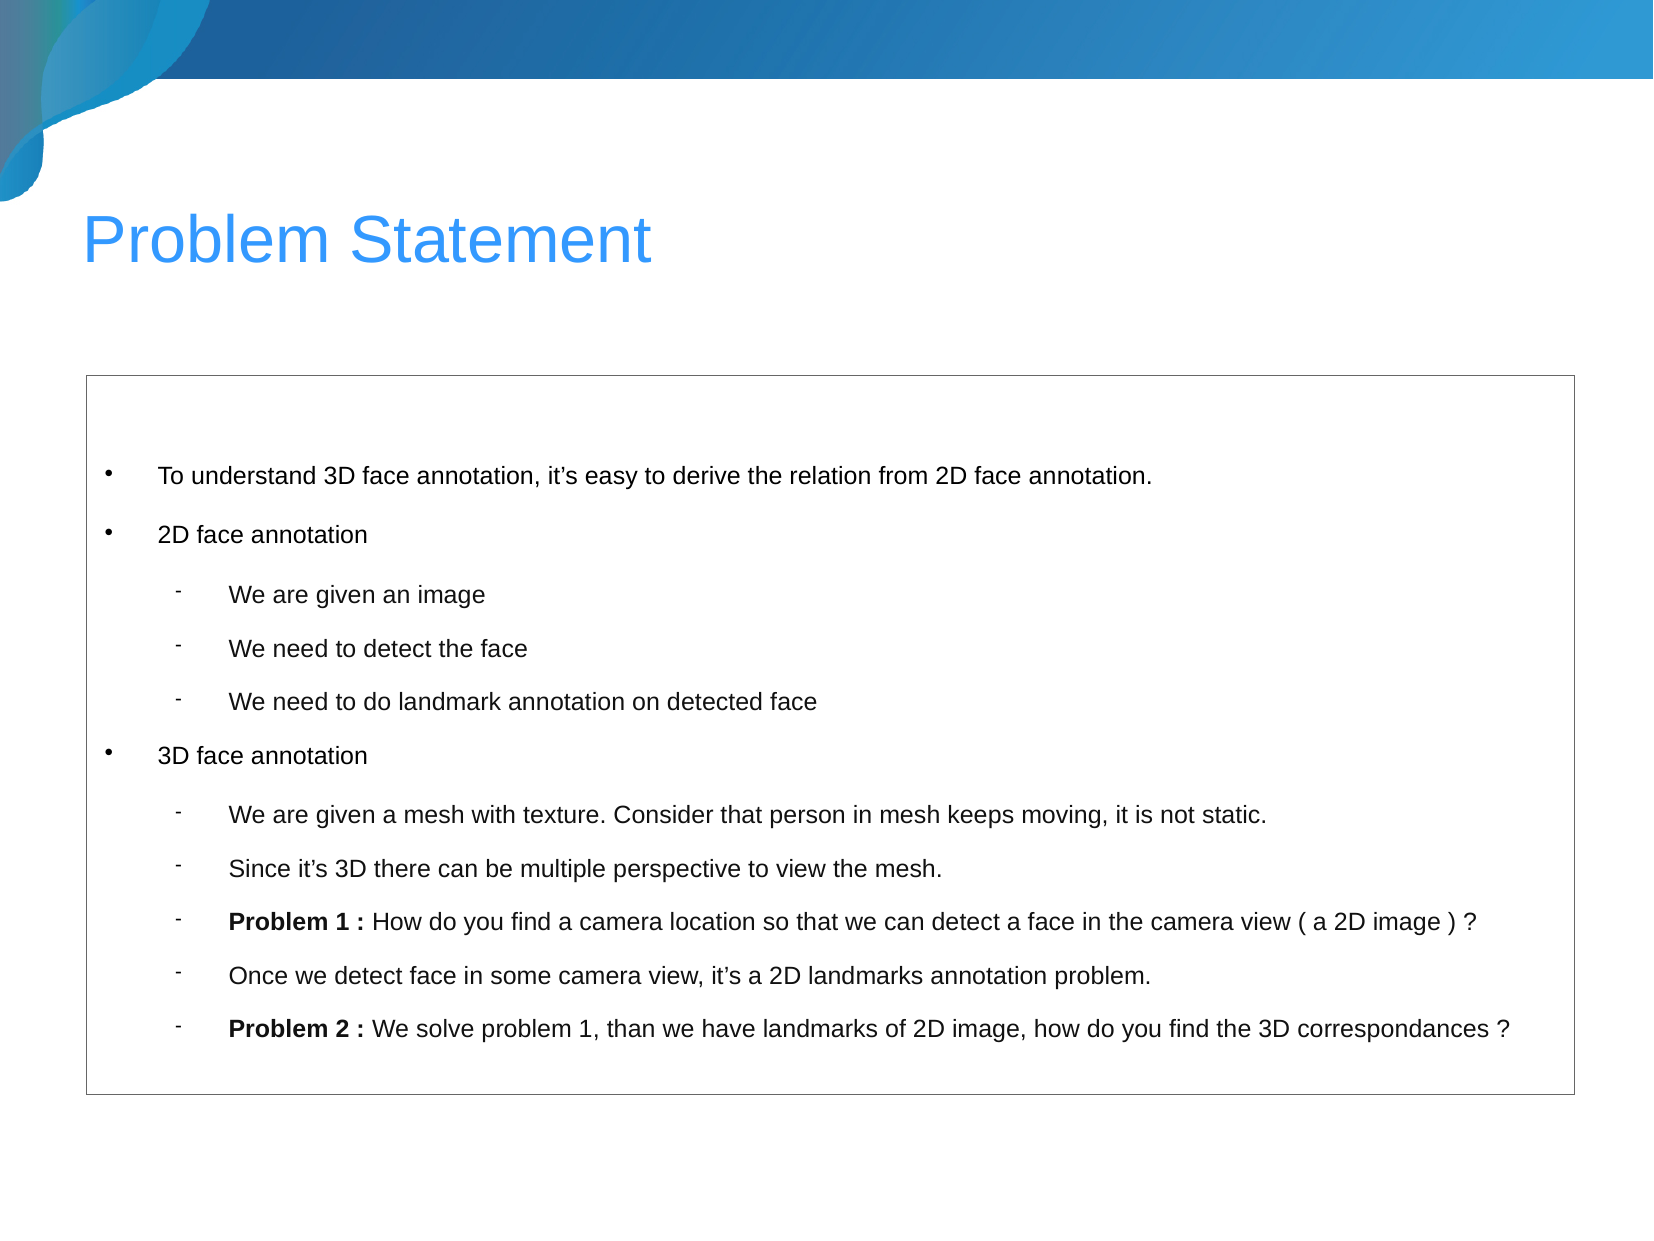

Problem Statement

To understand 3D face annotation, it’s easy to derive the relation from 2D face annotation.
2D face annotation
We are given an image
We need to detect the face
We need to do landmark annotation on detected face
3D face annotation
We are given a mesh with texture. Consider that person in mesh keeps moving, it is not static.
Since it’s 3D there can be multiple perspective to view the mesh.
Problem 1 : How do you find a camera location so that we can detect a face in the camera view ( a 2D image ) ?
Once we detect face in some camera view, it’s a 2D landmarks annotation problem.
Problem 2 : We solve problem 1, than we have landmarks of 2D image, how do you find the 3D correspondances ?